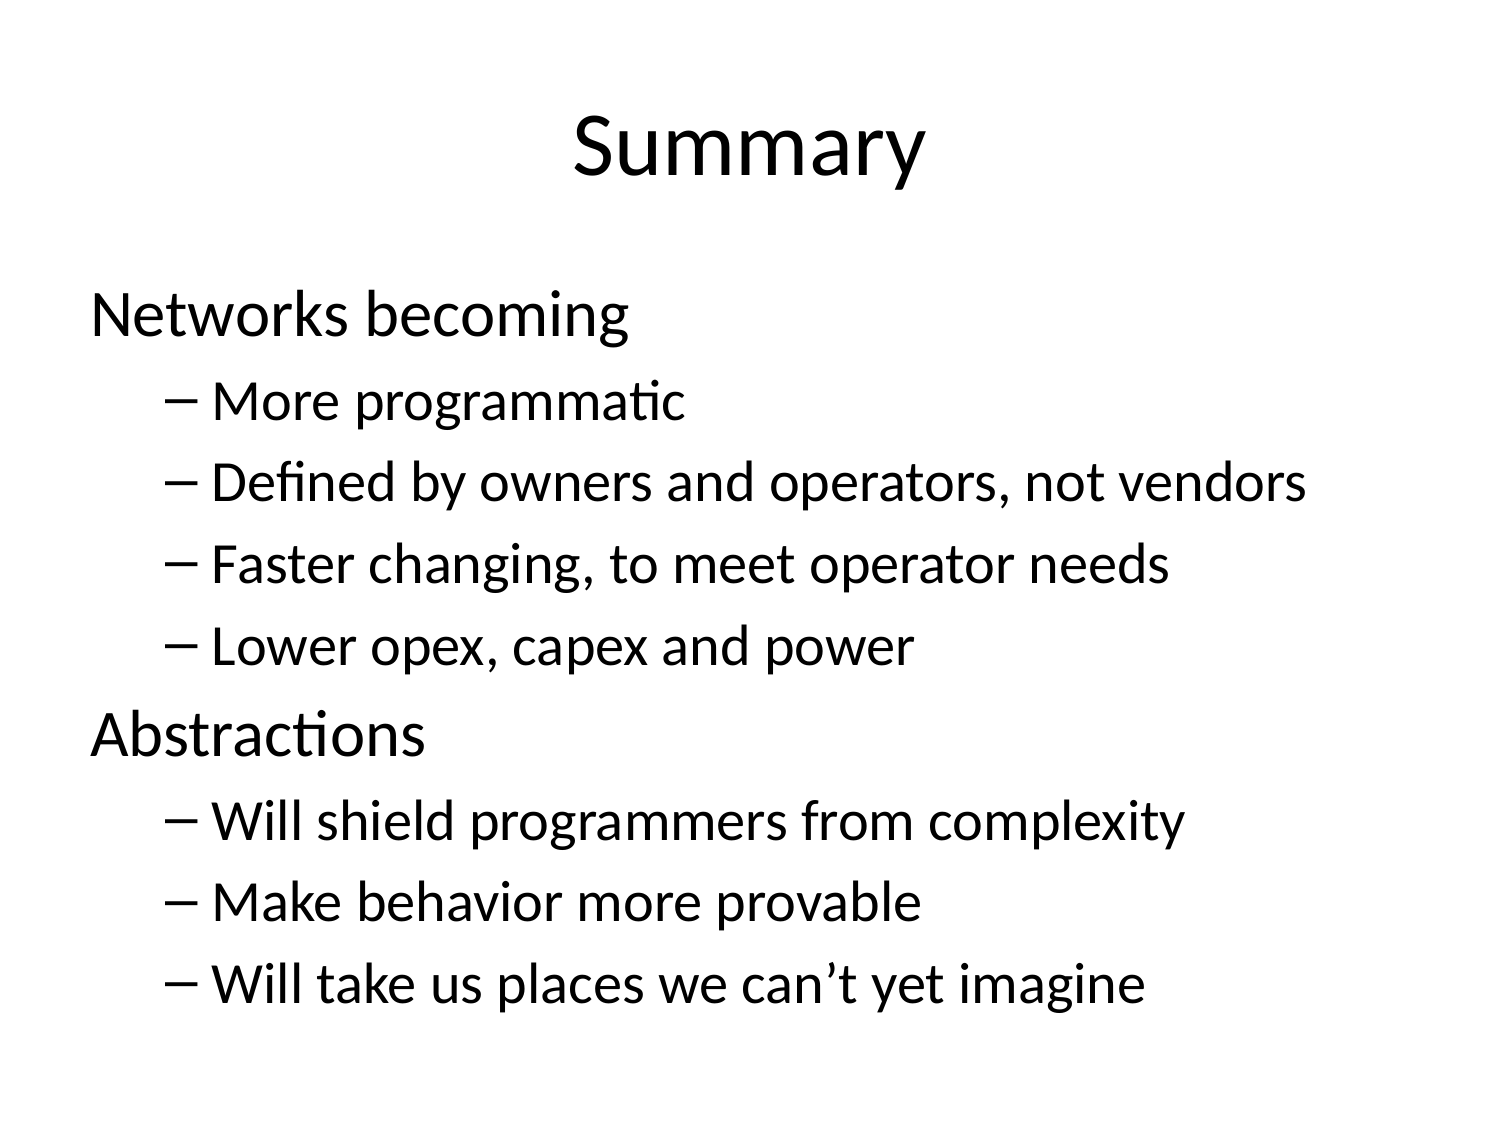

# Summary
Networks becoming
More programmatic
Defined by owners and operators, not vendors
Faster changing, to meet operator needs
Lower opex, capex and power
Abstractions
Will shield programmers from complexity
Make behavior more provable
Will take us places we can’t yet imagine